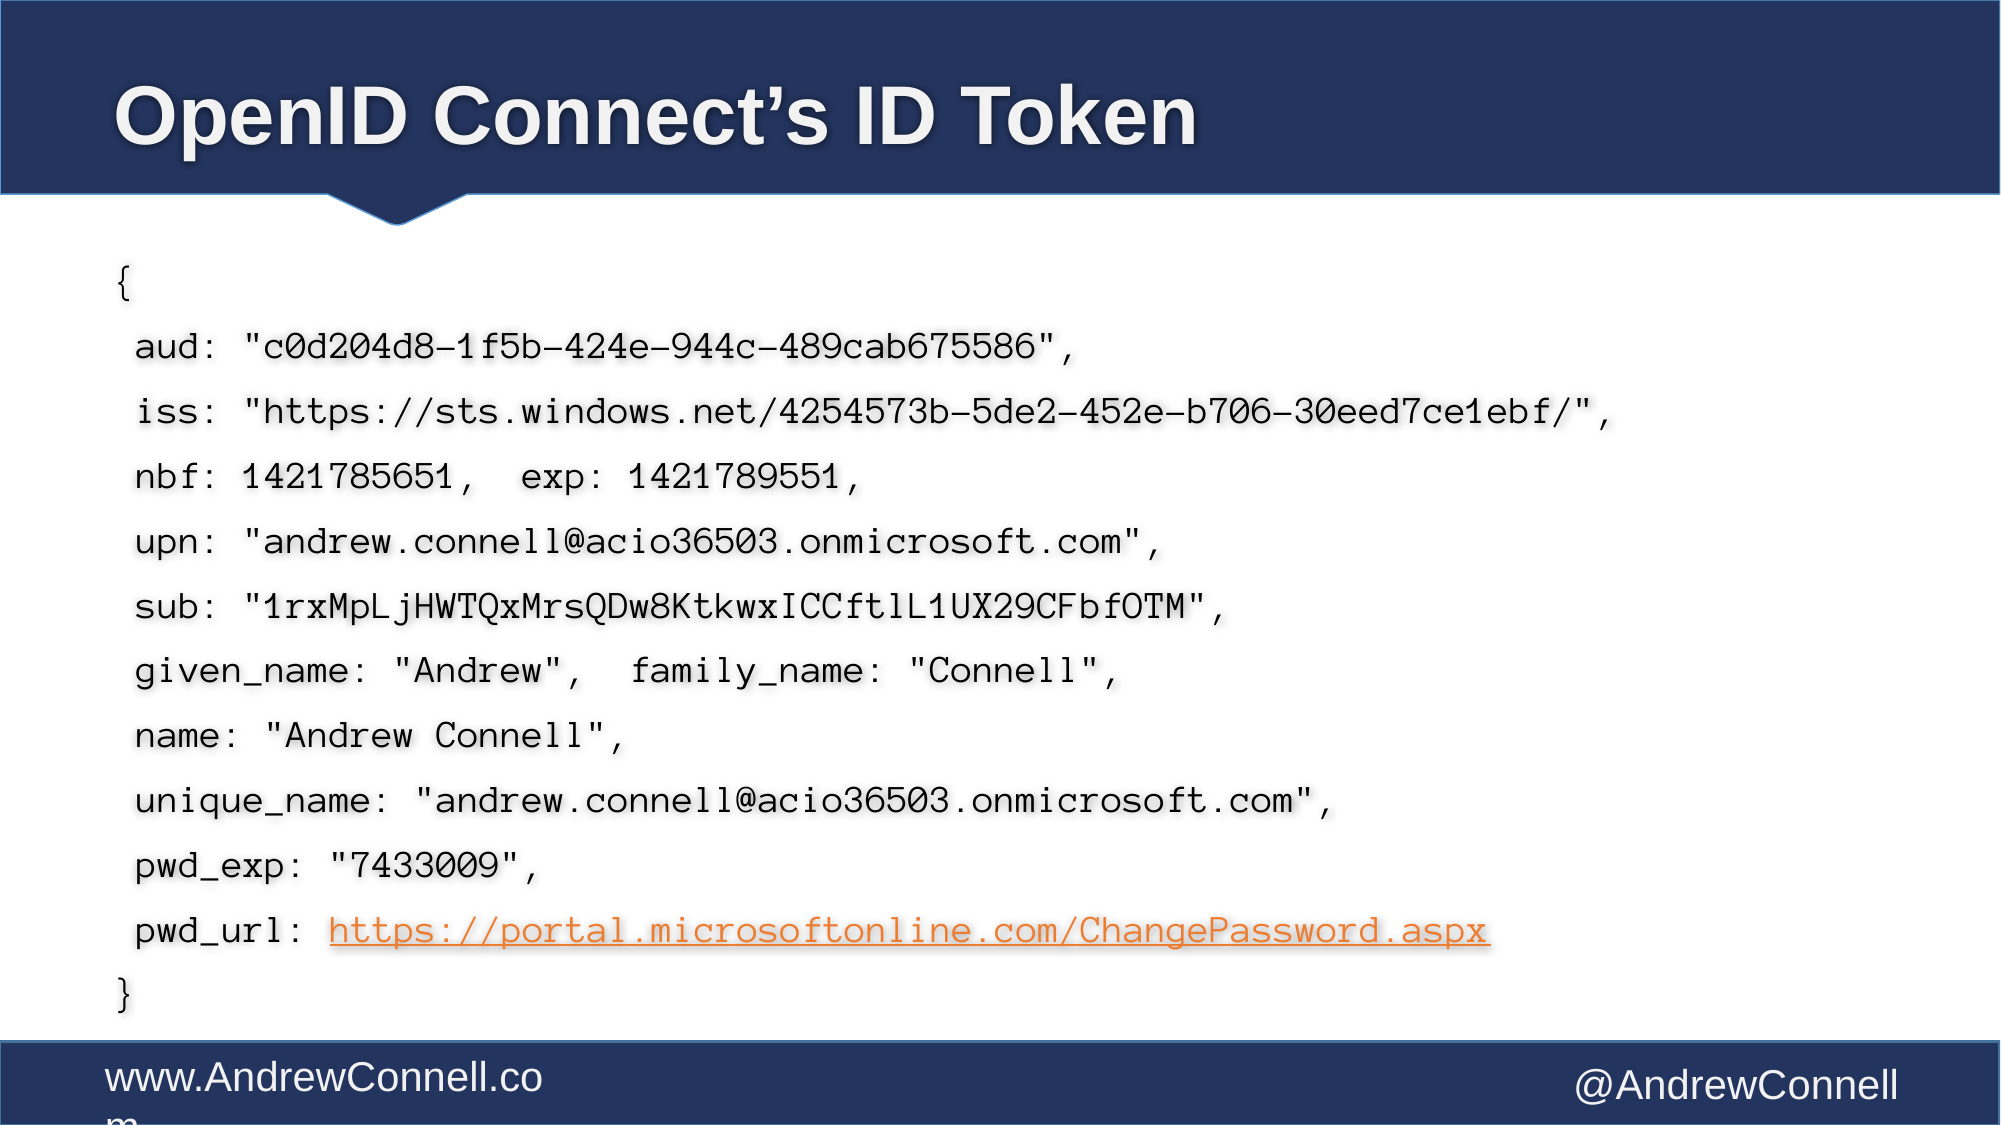

# OpenID Connect’s ID Token
{
 aud: "c0d204d8-1f5b-424e-944c-489cab675586",
 iss: "https://sts.windows.net/4254573b-5de2-452e-b706-30eed7ce1ebf/",
 nbf: 1421785651,  exp: 1421789551,
 upn: "andrew.connell@acio36503.onmicrosoft.com",
 sub: "1rxMpLjHWTQxMrsQDw8KtkwxICCftlL1UX29CFbfOTM",
 given_name: "Andrew",  family_name: "Connell",
 name: "Andrew Connell",
 unique_name: "andrew.connell@acio36503.onmicrosoft.com",
 pwd_exp: "7433009",
 pwd_url: https://portal.microsoftonline.com/ChangePassword.aspx
}